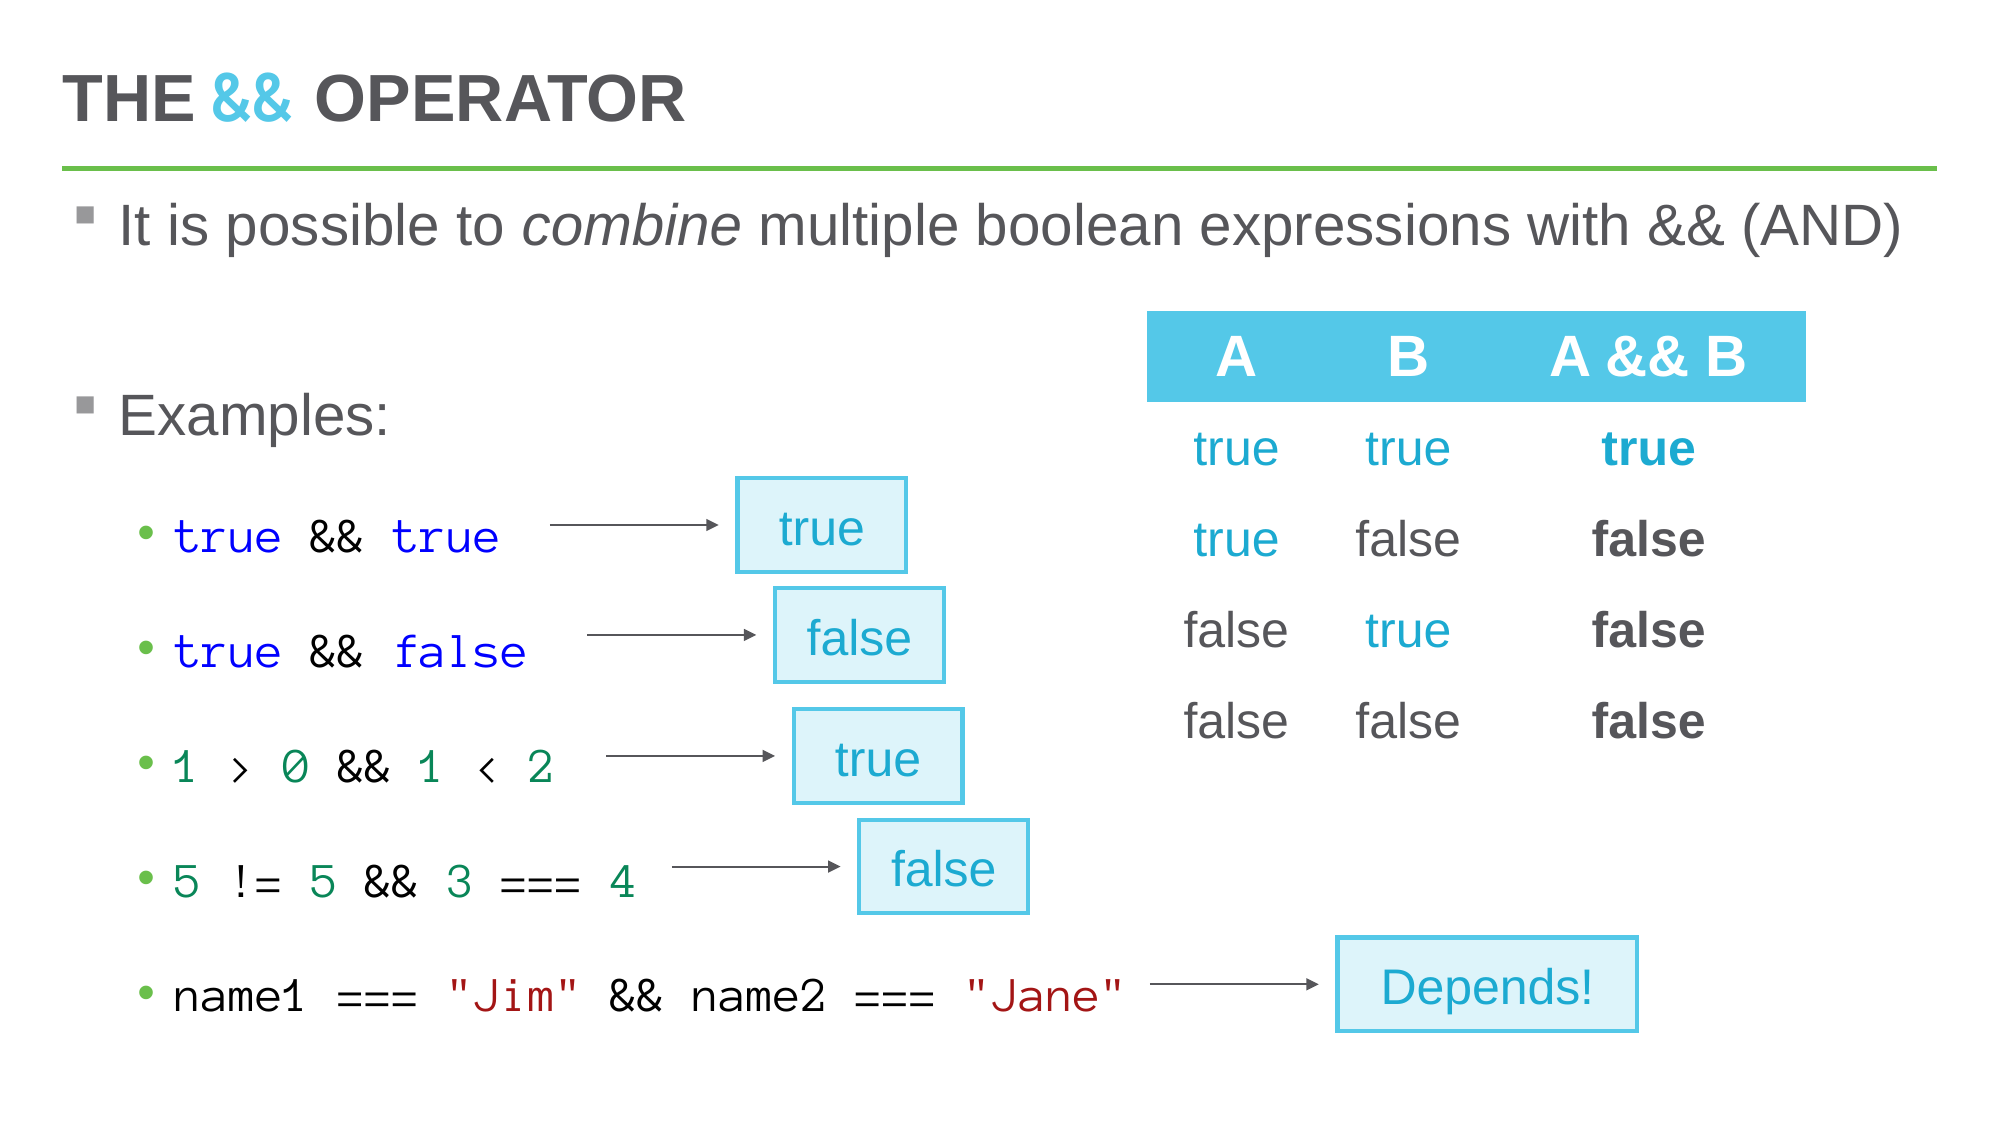

# THE && Operator
It is possible to combine multiple boolean expressions with && (AND)

Examples:
true && true
true && false
1 > 0 && 1 < 2
5 != 5 && 3 === 4
name1 === "Jim" && name2 === "Jane"

| A | B | A && B |
| --- | --- | --- |
| true | true | true |
| true | false | false |
| false | true | false |
| false | false | false |
true
false
true
false
Depends!